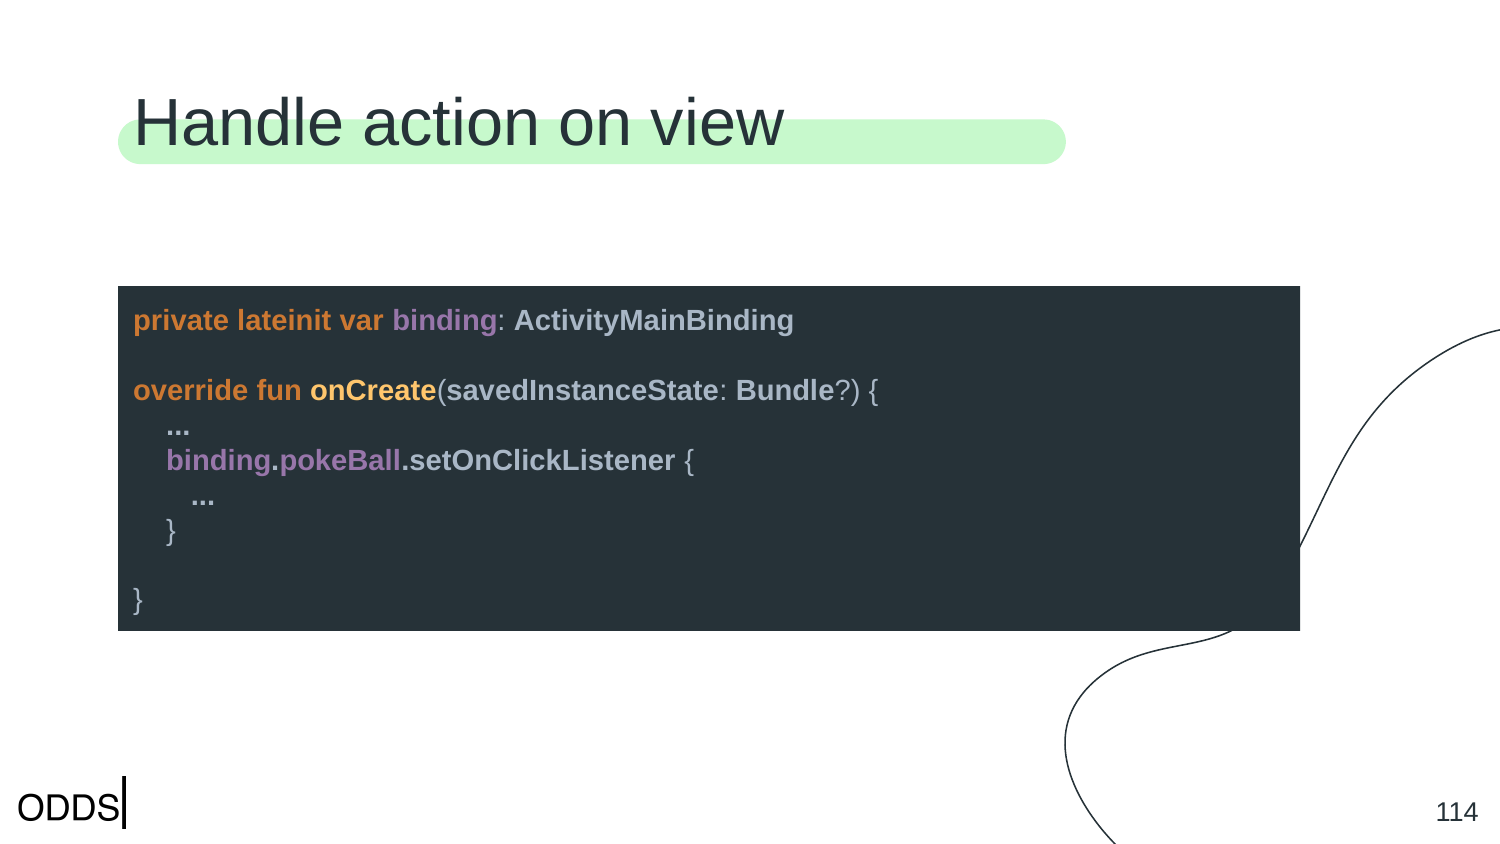

# Handle action on view
private lateinit var binding: ActivityMainBinding

override fun onCreate(savedInstanceState: Bundle?) {
    ...
    binding.pokeBall.setOnClickListener {
       ...
    }

}
114